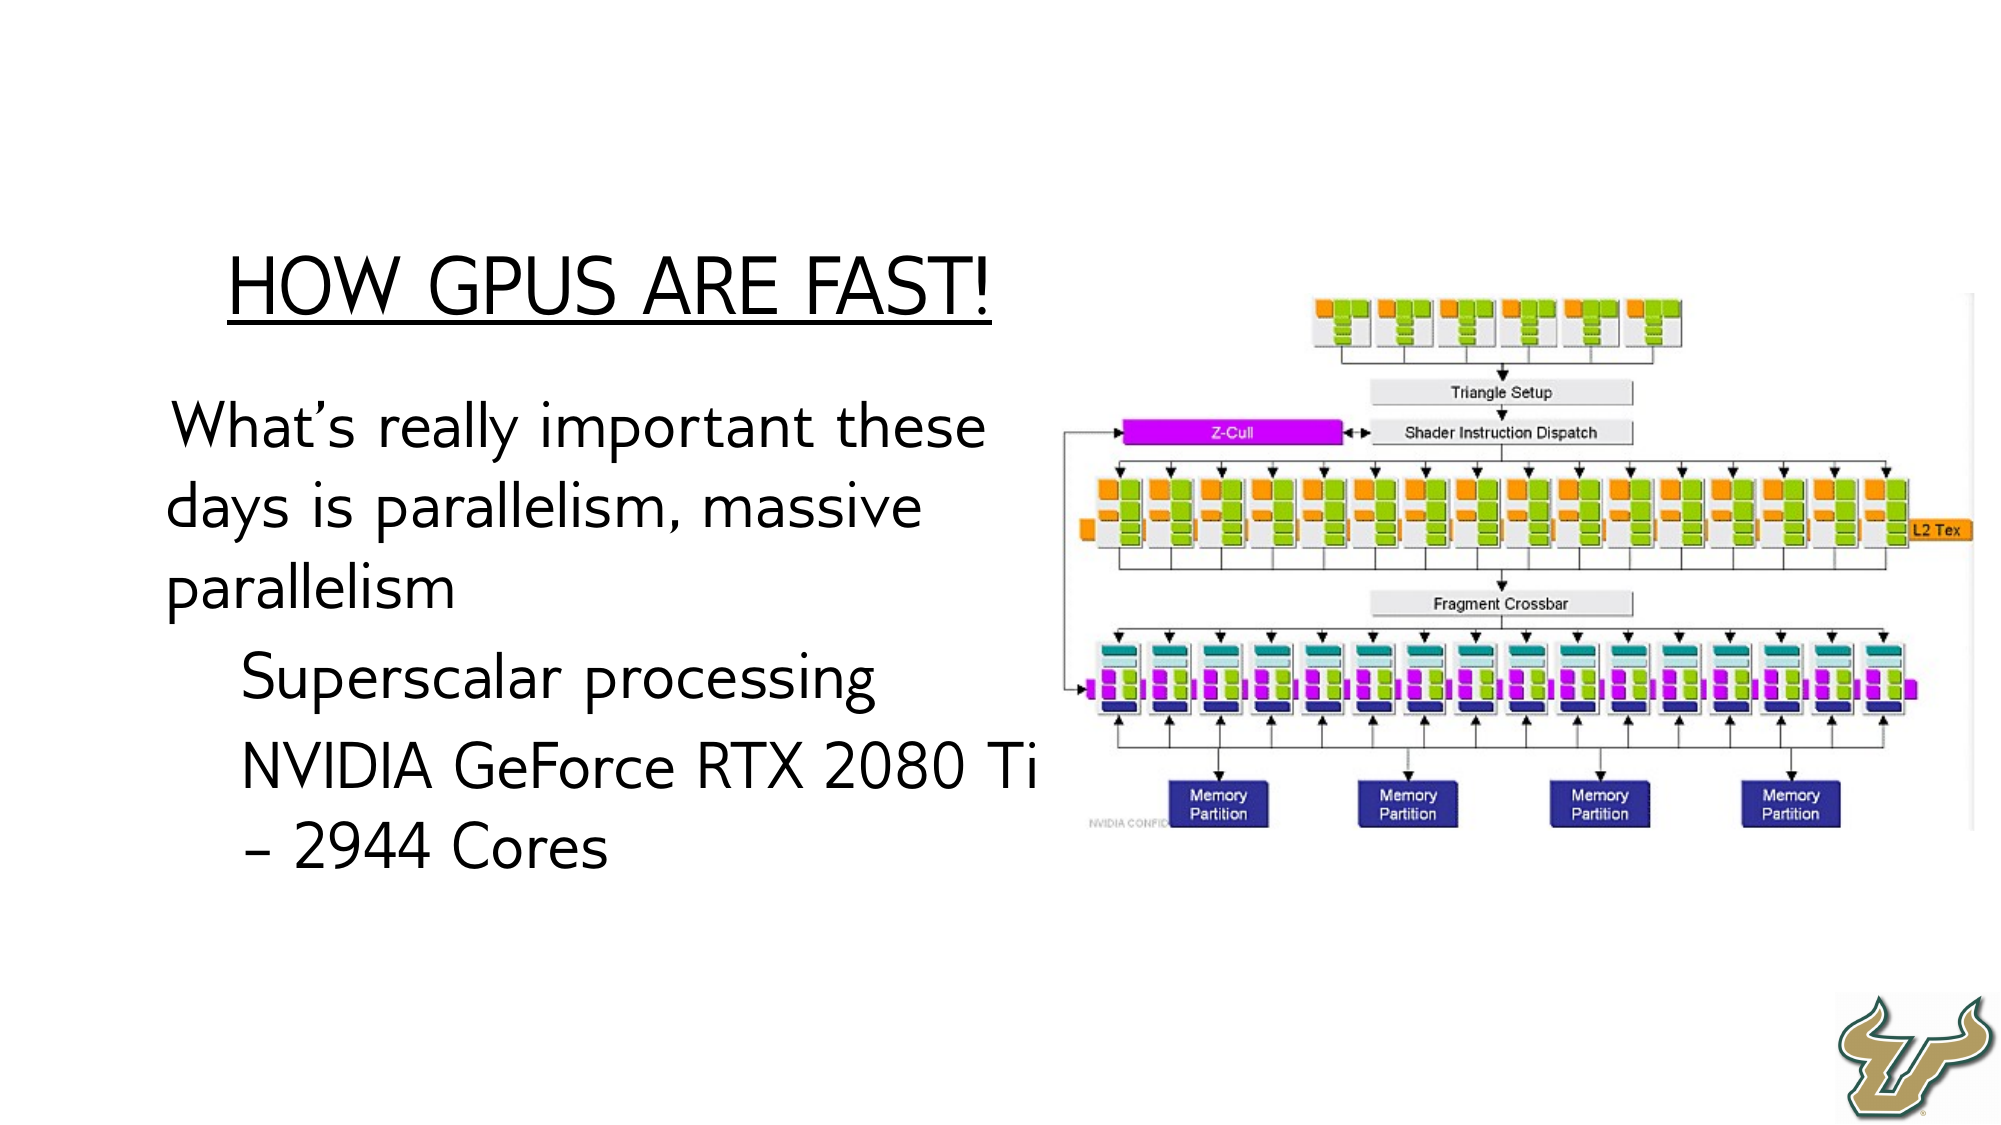

How GPUs are FAST!
What’s really important these days is parallelism, massive parallelism
Superscalar processing
NVIDIA GeForce RTX 2080 Ti – 2944 Cores